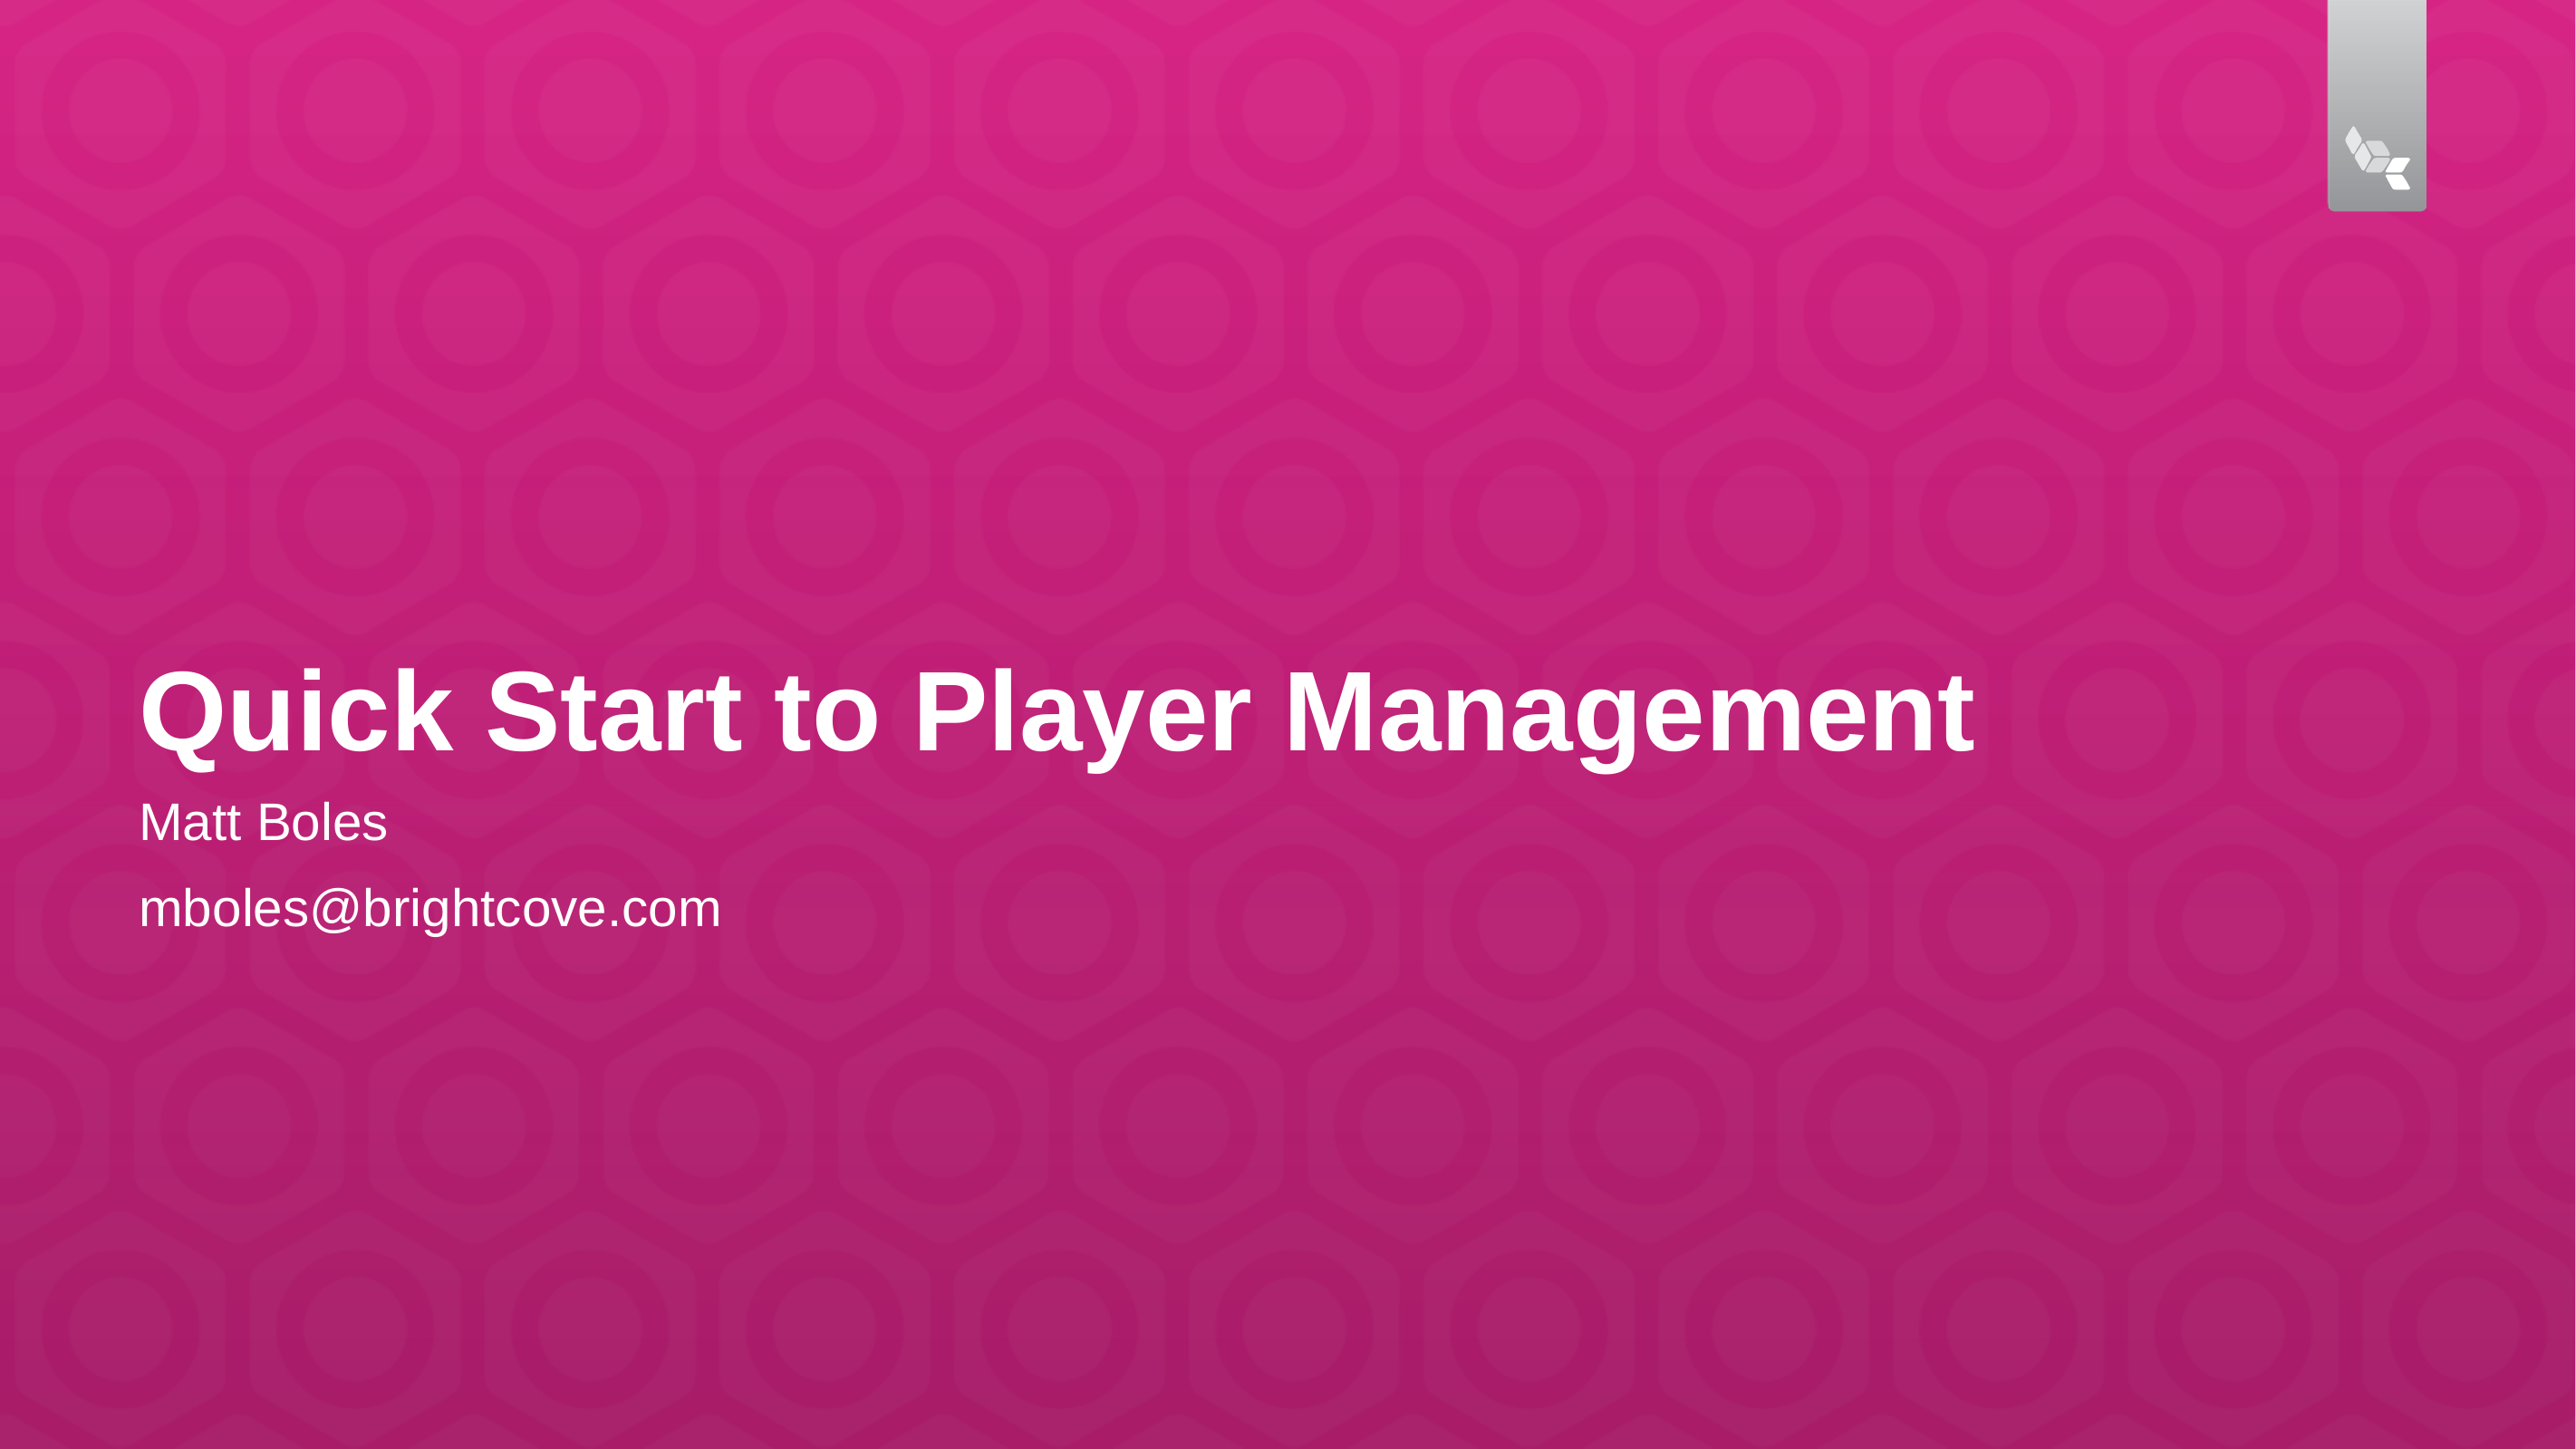

# Quick Start to Player Management
Matt Boles
mboles@brightcove.com